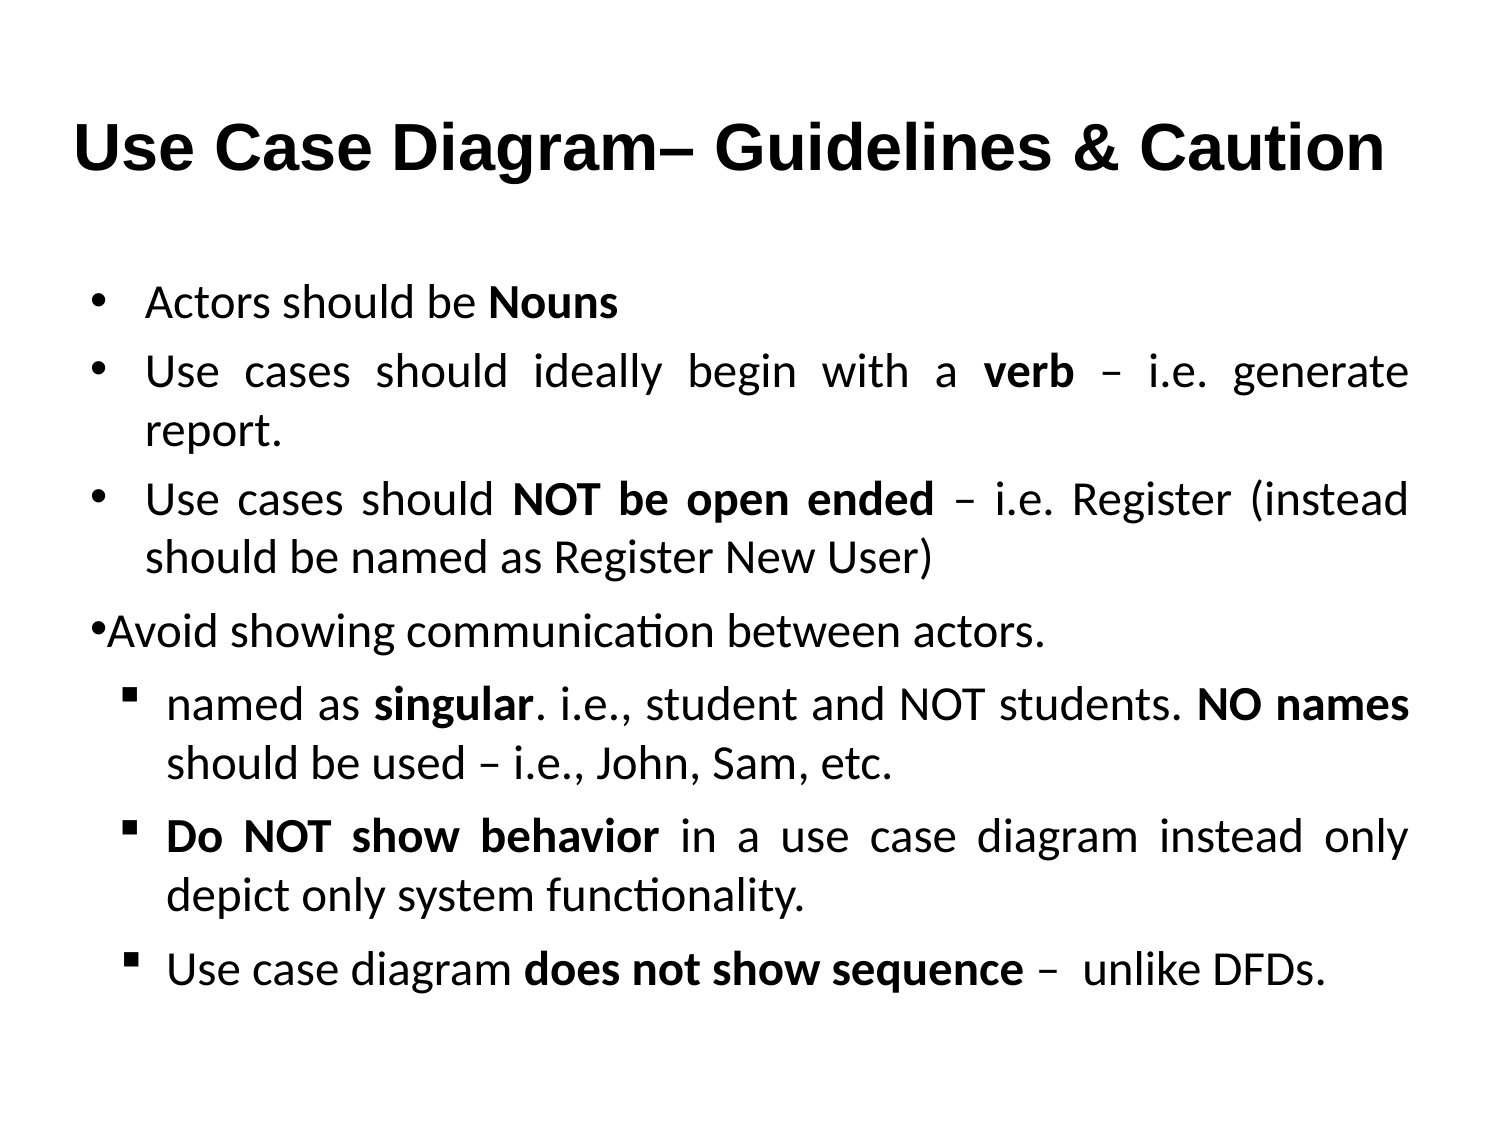

# Use Case Diagram– Guidelines & Caution
Actors should be Nouns
Use cases should ideally begin with a verb – i.e. generate report.
Use cases should NOT be open ended – i.e. Register (instead should be named as Register New User)
Avoid showing communication between actors.
named as singular. i.e., student and NOT students. NO names should be used – i.e., John, Sam, etc.
Do NOT show behavior in a use case diagram instead only depict only system functionality.
Use case diagram does not show sequence –  unlike DFDs.